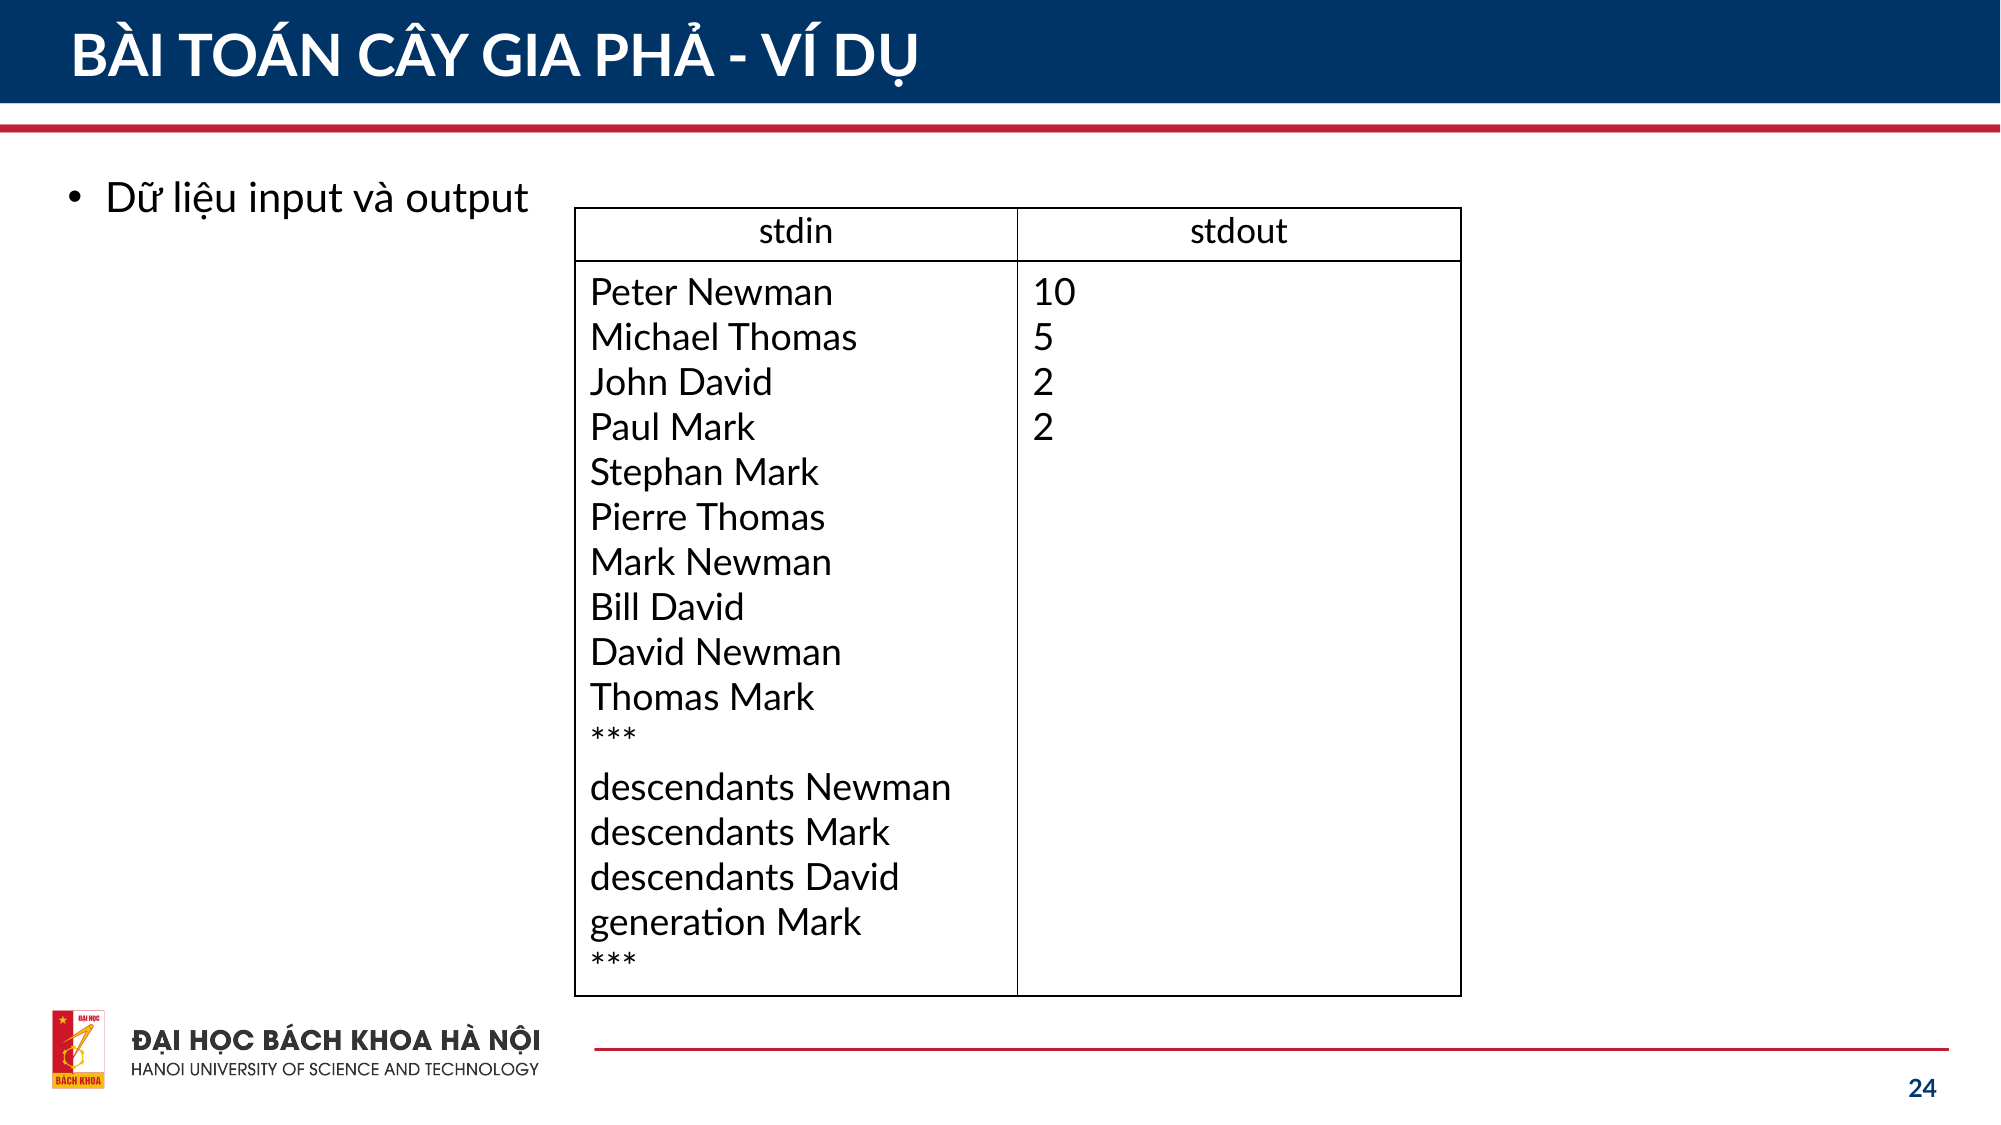

# BÀI TOÁN CÂY GIA PHẢ - VÍ DỤ
Dữ liệu input và output
| stdin | stdout |
| --- | --- |
| Peter Newman Michael Thomas John David Paul Mark Stephan Mark Pierre Thomas Mark Newman Bill David David Newman Thomas Mark \*\*\* descendants Newman descendants Mark descendants David generation Mark \*\*\* | 10 5 2 2 |
24